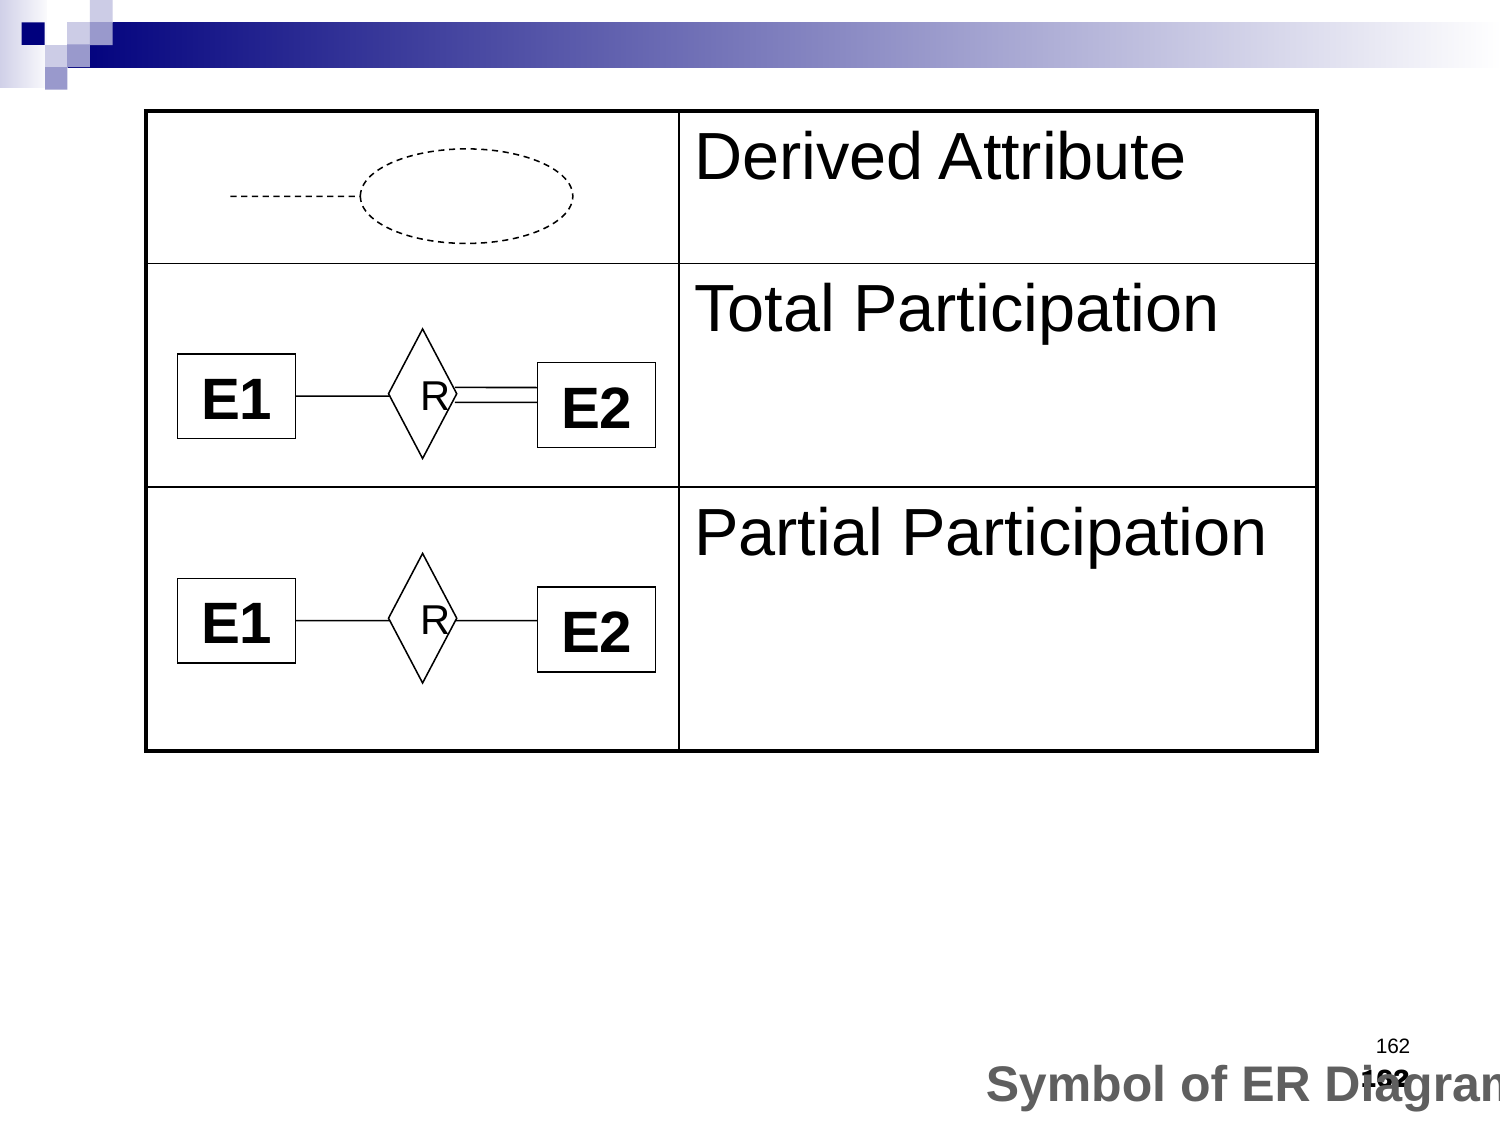

|  | Derived Attribute |
| --- | --- |
|  | Total Participation |
|  | Partial Participation |

R
E1
E2

R
E1
E2

162
162
Symbol of ER Diagram